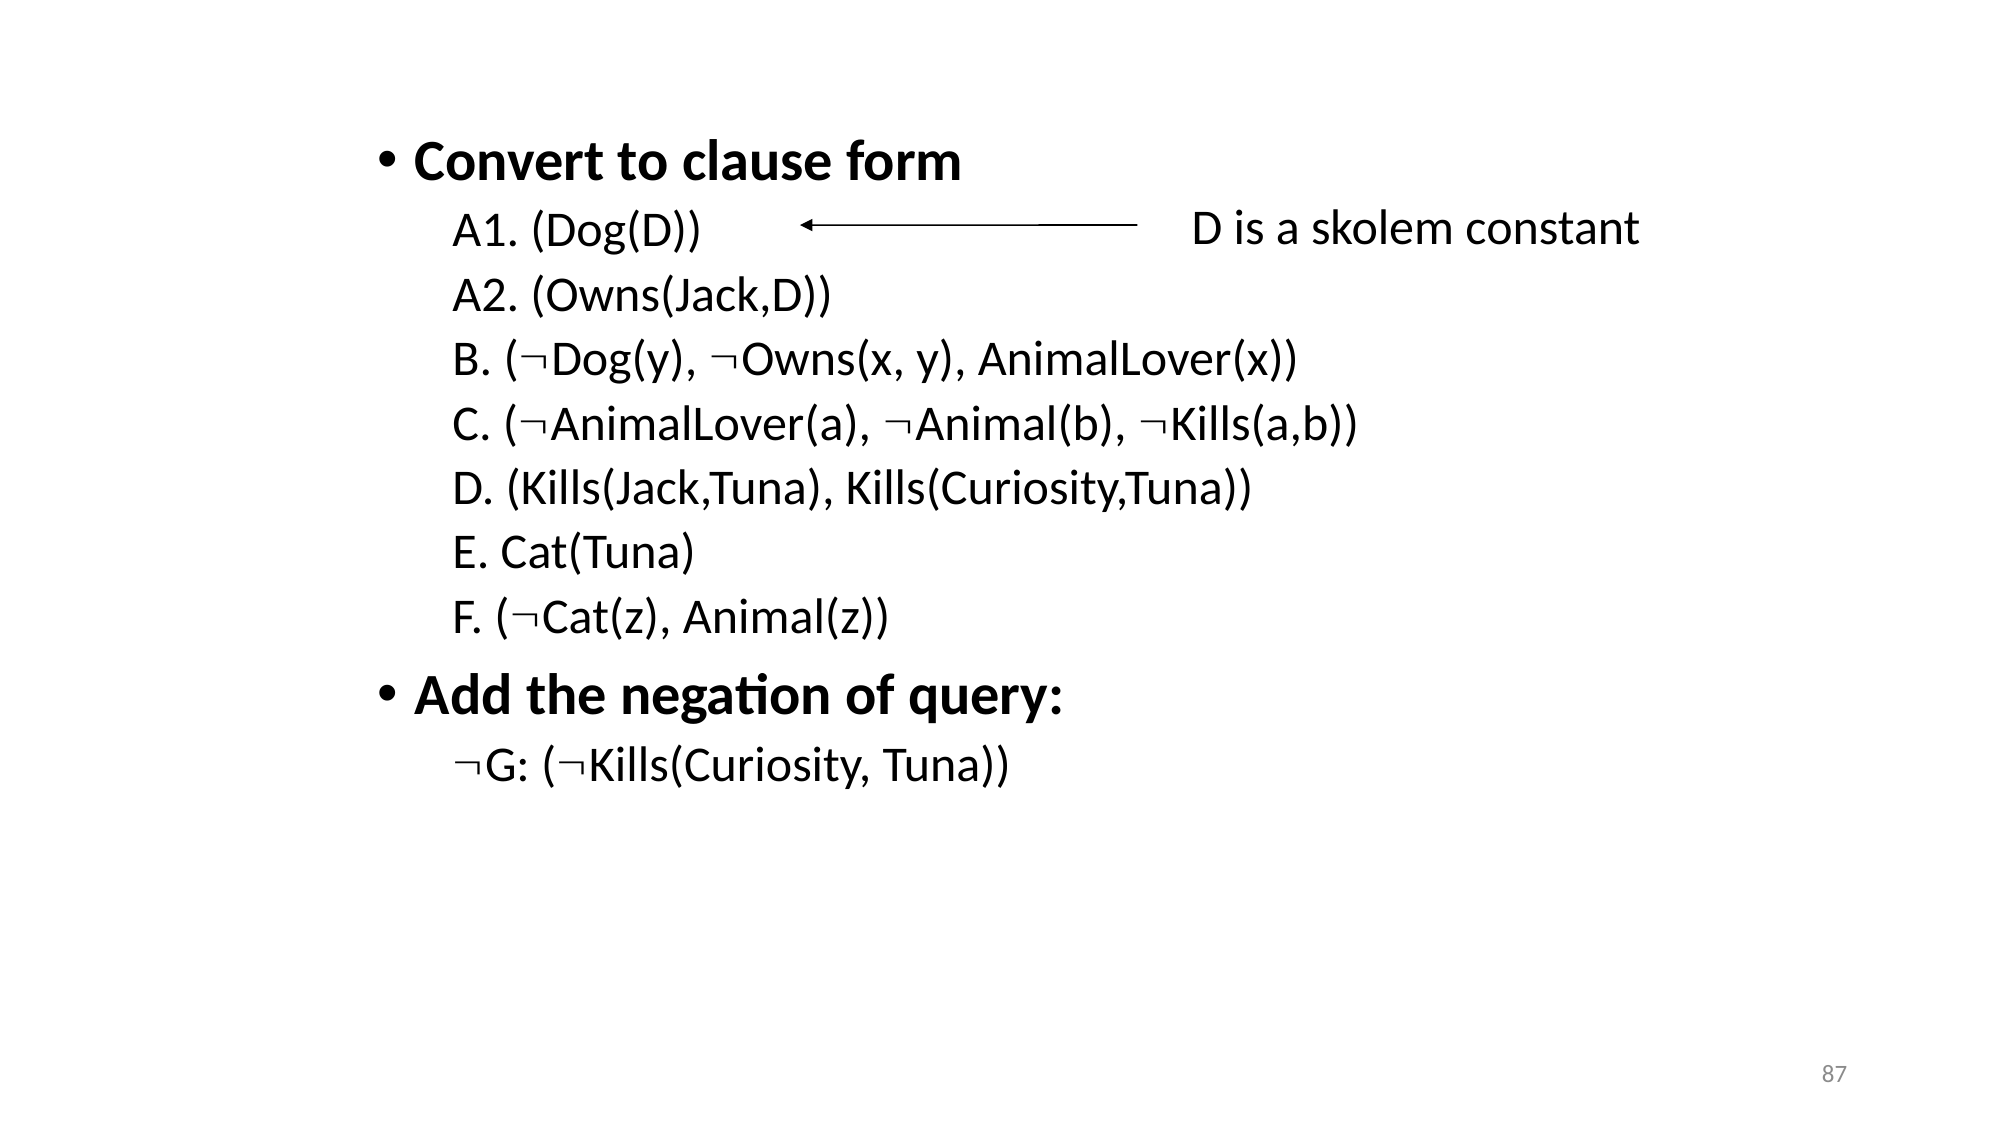

Convert to clause form
A1. (Dog(D))
A2. (Owns(Jack,D))
B. (¬Dog(y), ¬Owns(x, y), AnimalLover(x))
C. (¬AnimalLover(a), ¬Animal(b), ¬Kills(a,b))
D. (Kills(Jack,Tuna), Kills(Curiosity,Tuna))
E. Cat(Tuna)
F. (¬Cat(z), Animal(z))
Add the negation of query:
¬G: (¬Kills(Curiosity, Tuna))
D is a skolem constant

87